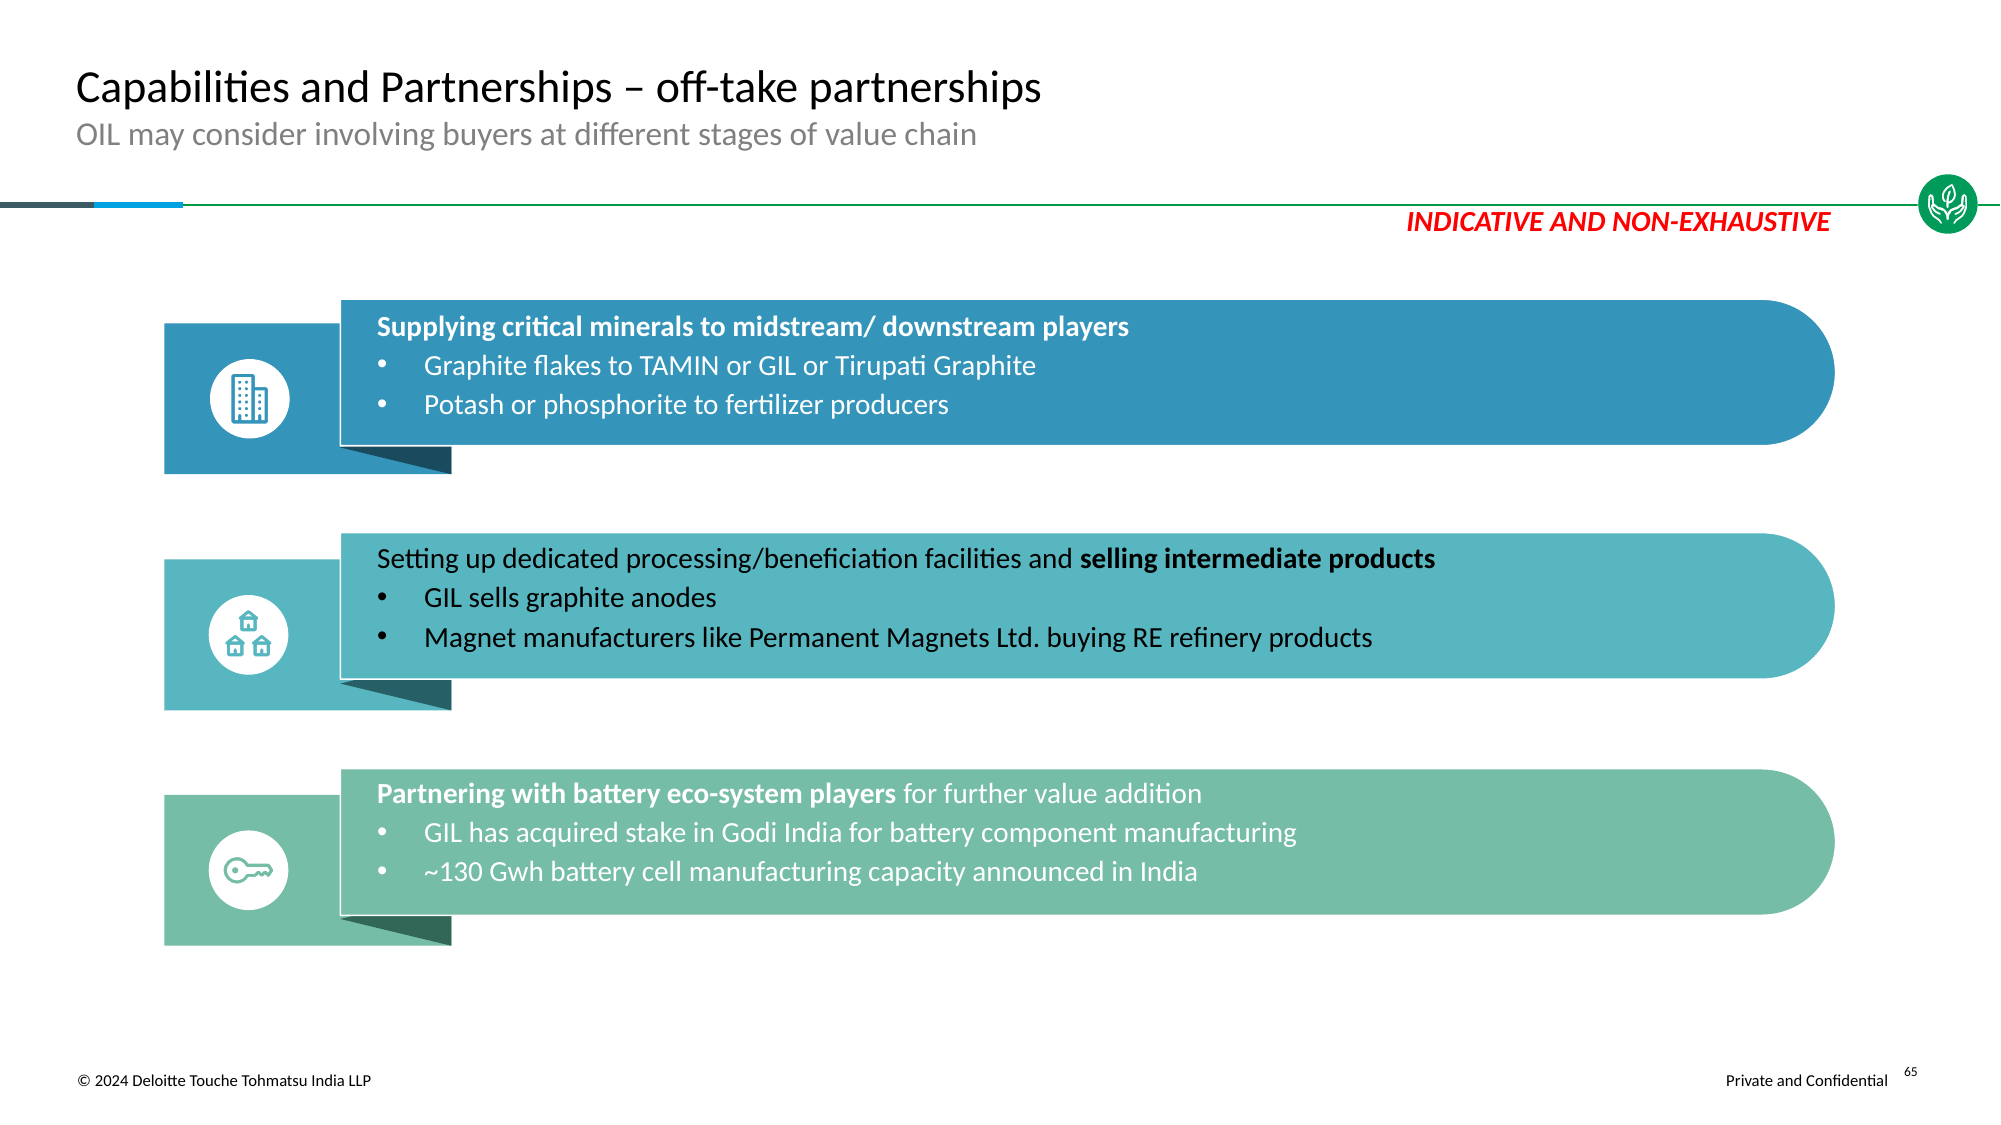

# Capabilities and Partnerships – off-take partnerships
OIL may consider involving buyers at different stages of value chain
INDICATIVE AND NON-EXHAUSTIVE

Supplying critical minerals to midstream/ downstream players
Graphite flakes to TAMIN or GIL or Tirupati Graphite
Potash or phosphorite to fertilizer producers

Setting up dedicated processing/beneficiation facilities and selling intermediate products
GIL sells graphite anodes
Magnet manufacturers like Permanent Magnets Ltd. buying RE refinery products

Partnering with battery eco-system players for further value addition
GIL has acquired stake in Godi India for battery component manufacturing
~130 Gwh battery cell manufacturing capacity announced in India